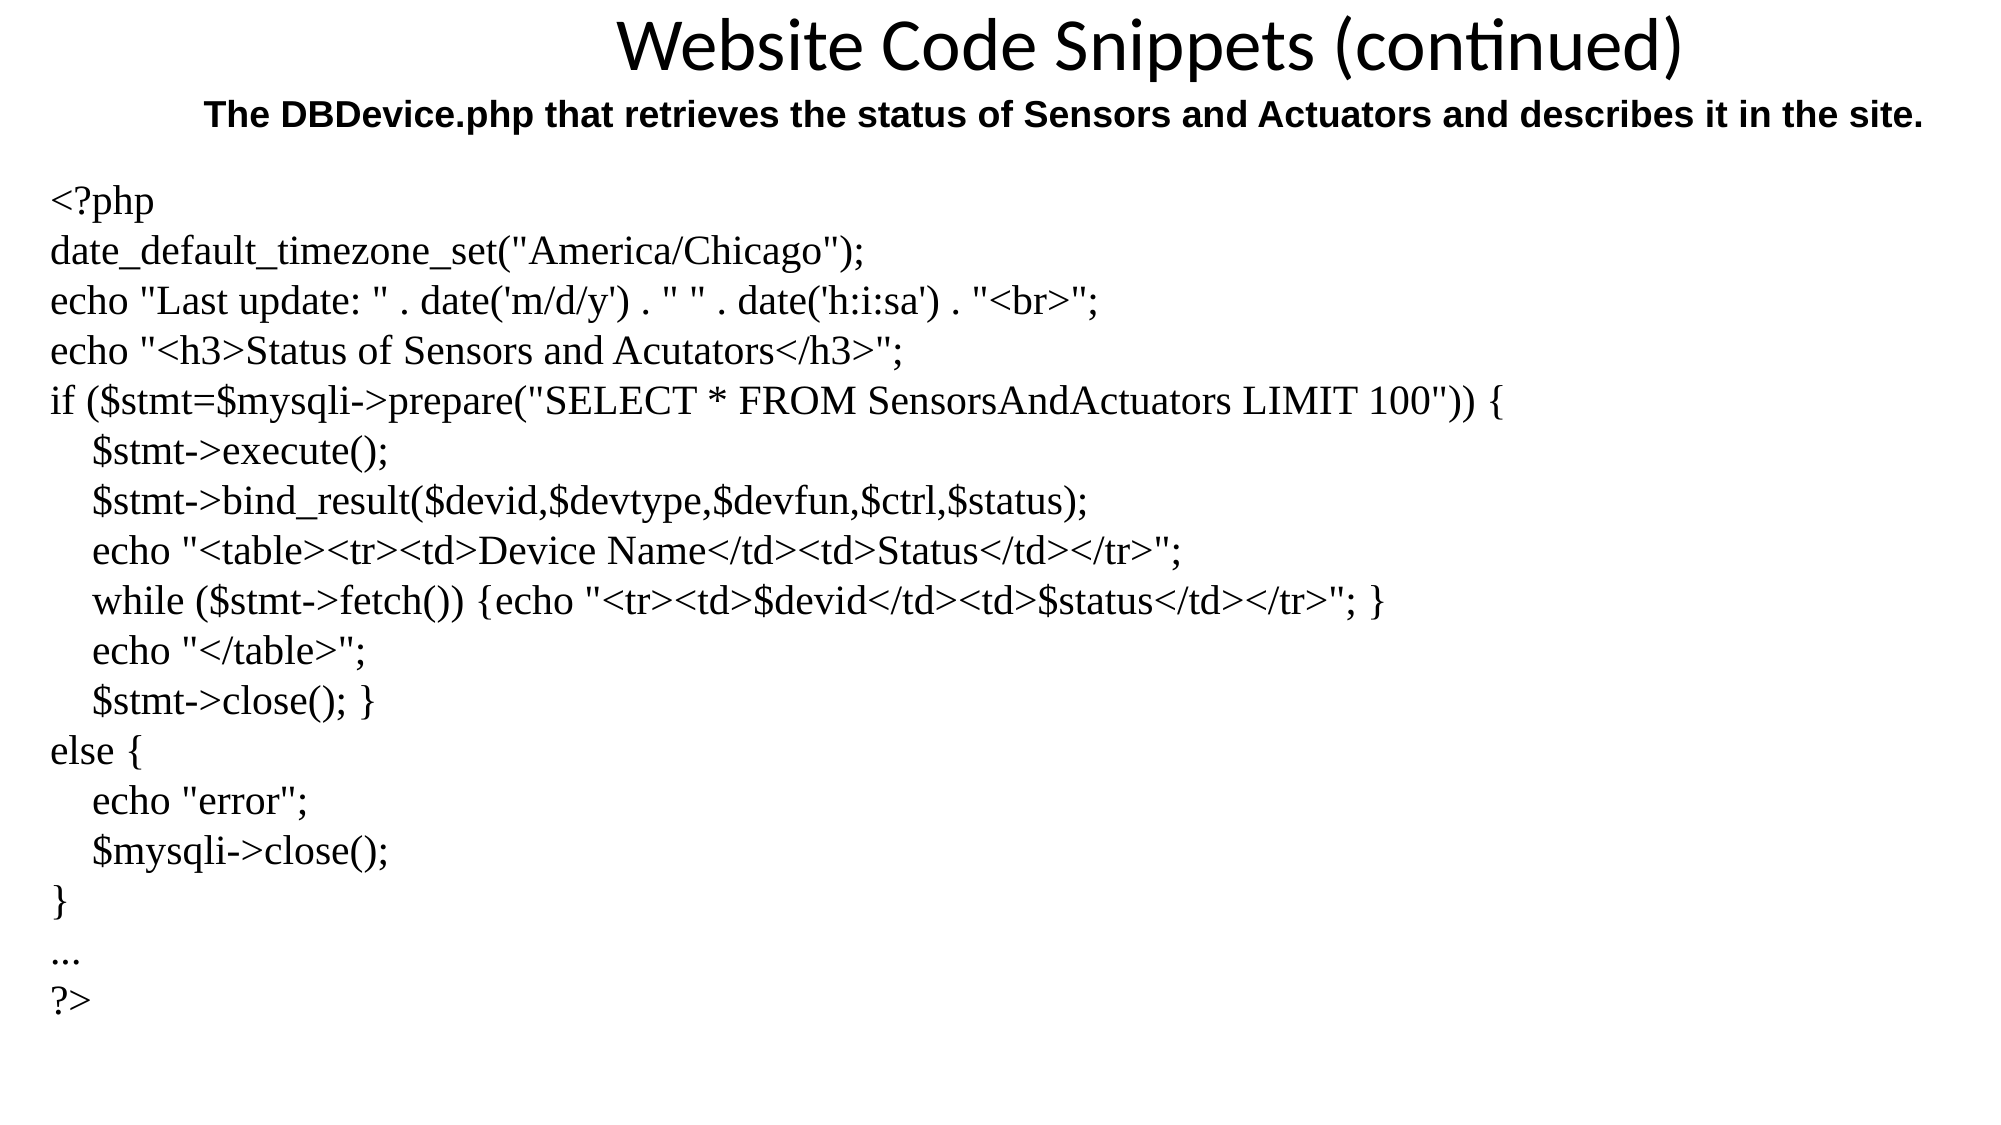

Website Code Snippets (continued)
The DBDevice.php that retrieves the status of Sensors and Actuators and describes it in the site.
<?php
date_default_timezone_set("America/Chicago");
echo "Last update: " . date('m/d/y') . " " . date('h:i:sa') . "<br>";
echo "<h3>Status of Sensors and Acutators</h3>";
if ($stmt=$mysqli->prepare("SELECT * FROM SensorsAndActuators LIMIT 100")) {
    $stmt->execute();
    $stmt->bind_result($devid,$devtype,$devfun,$ctrl,$status);
    echo "<table><tr><td>Device Name</td><td>Status</td></tr>";
    while ($stmt->fetch()) {echo "<tr><td>$devid</td><td>$status</td></tr>"; }
    echo "</table>";
    $stmt->close(); }
else {
    echo "error";
    $mysqli->close();
}
...
?>